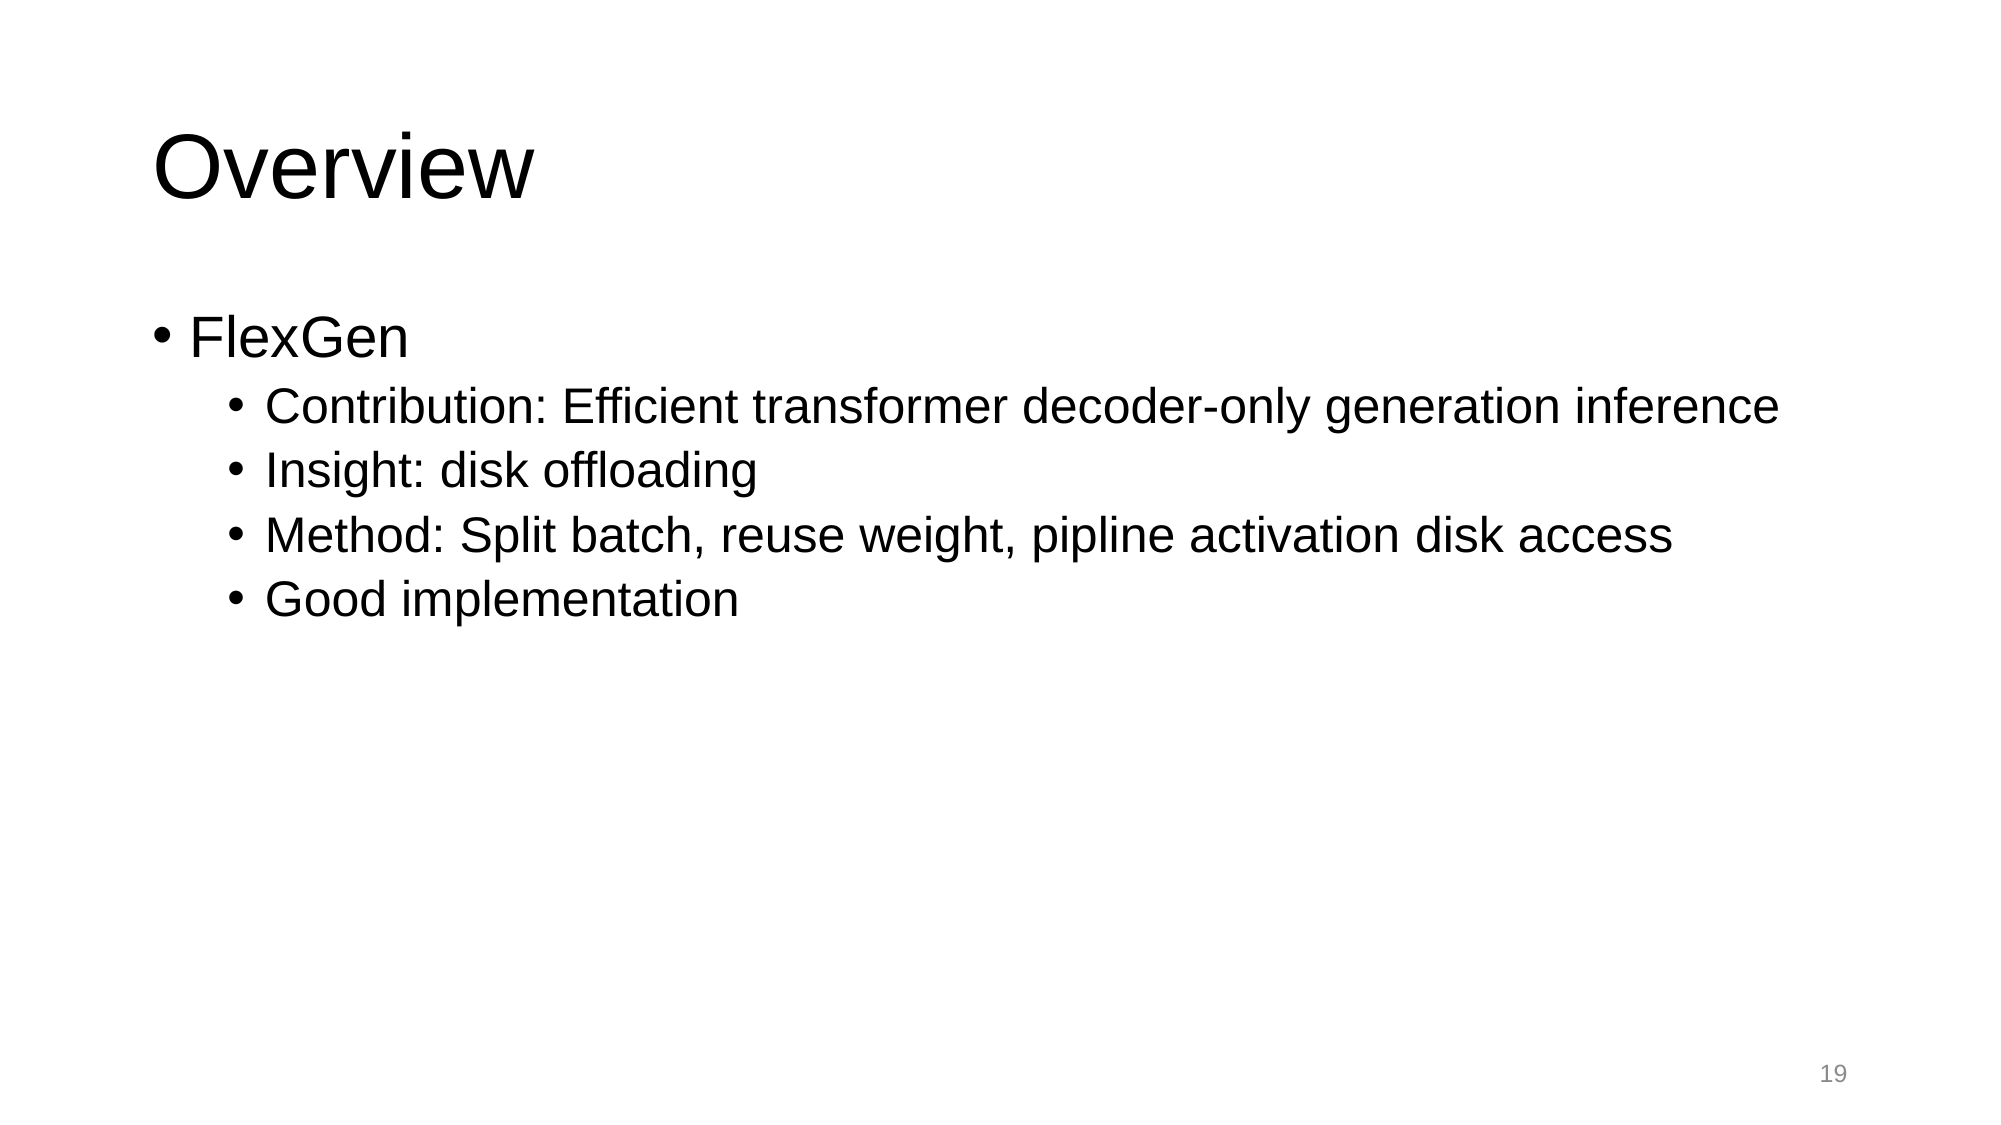

# Overview
FlexGen
Contribution: Efficient transformer decoder-only generation inference
Insight: disk offloading
Method: Split batch, reuse weight, pipline activation disk access
Good implementation
19